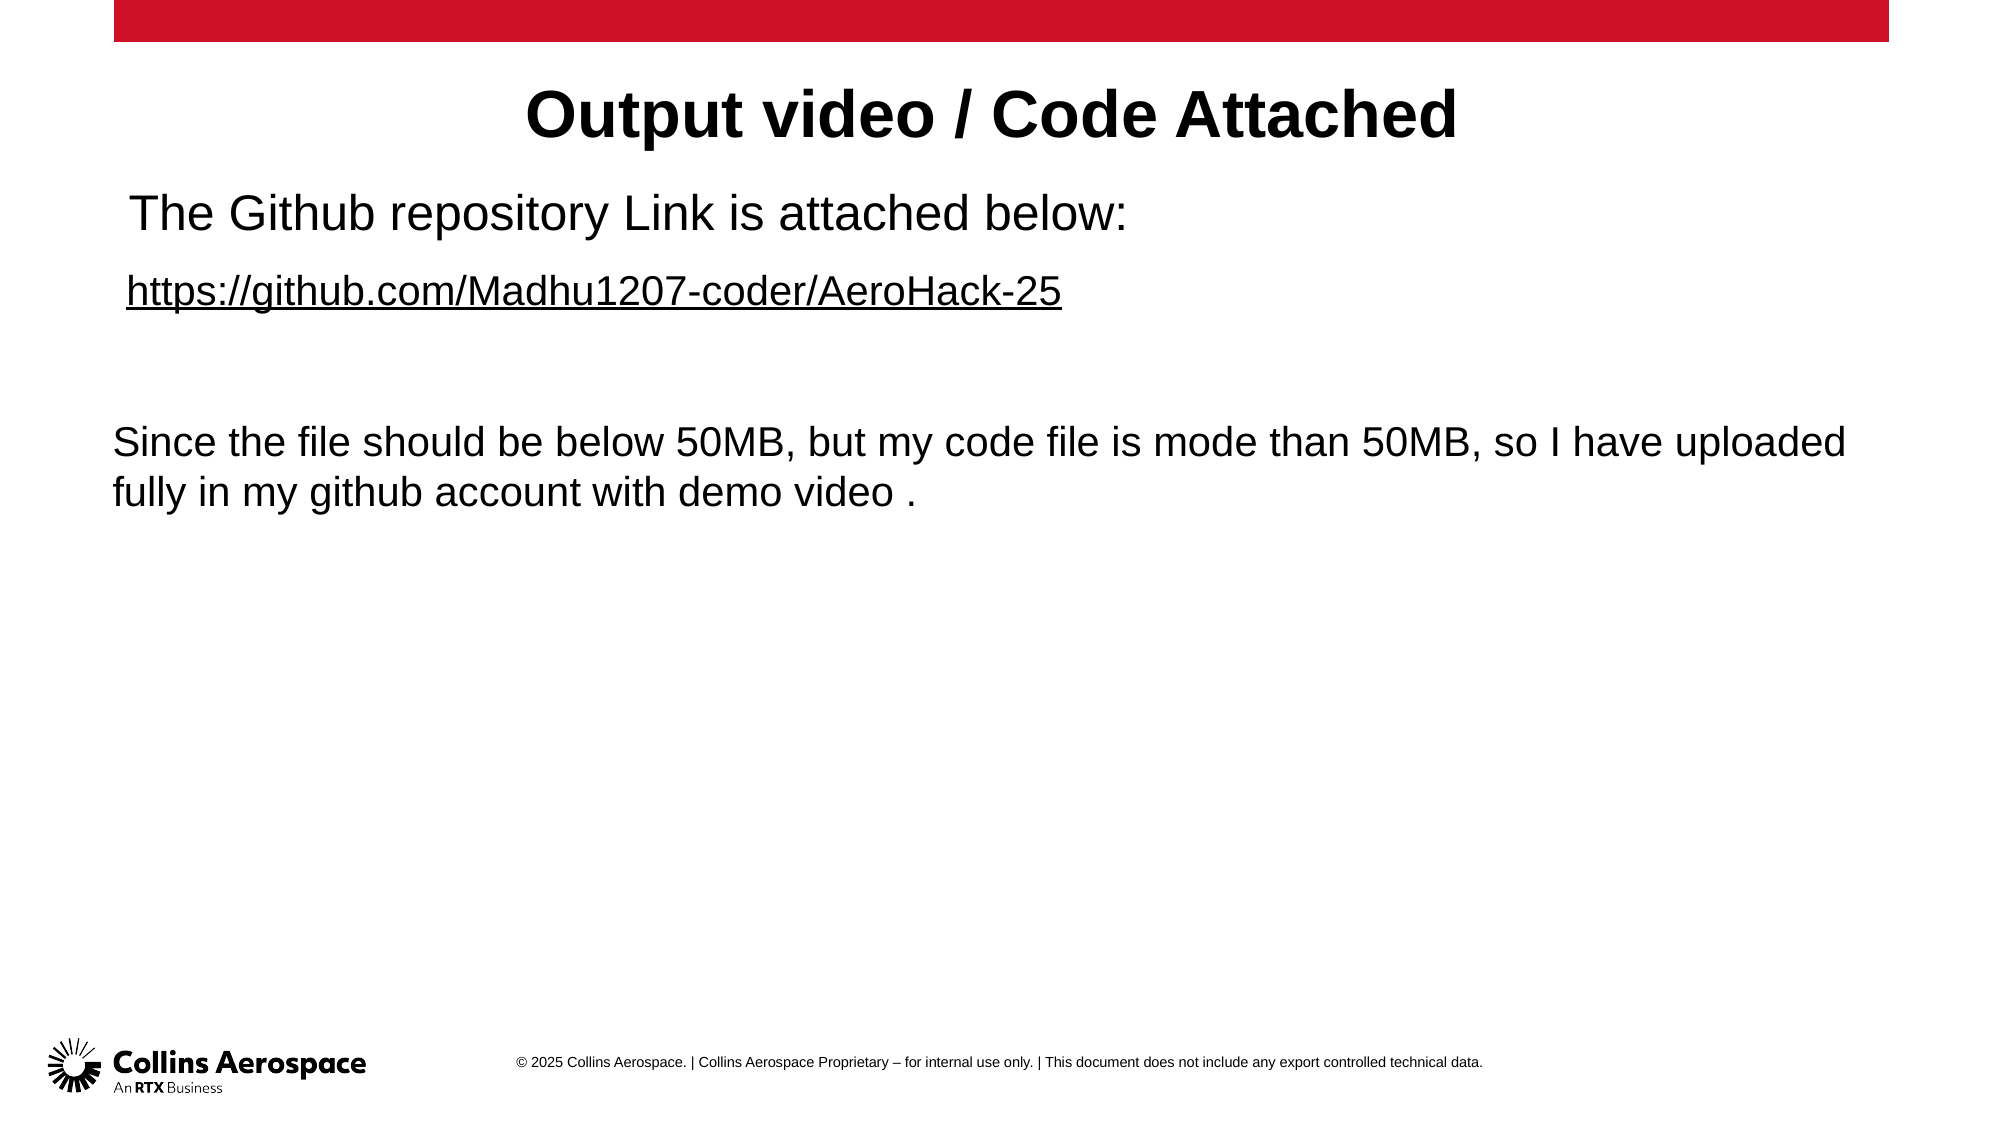

# Output video / Code Attached
 The Github repository Link is attached below:
 https://github.com/Madhu1207-coder/AeroHack-25
Since the file should be below 50MB, but my code file is mode than 50MB, so I have uploaded fully in my github account with demo video .

© 2025 Collins Aerospace. | Collins Aerospace Proprietary – for internal use only. | This document does not include any export controlled technical data.